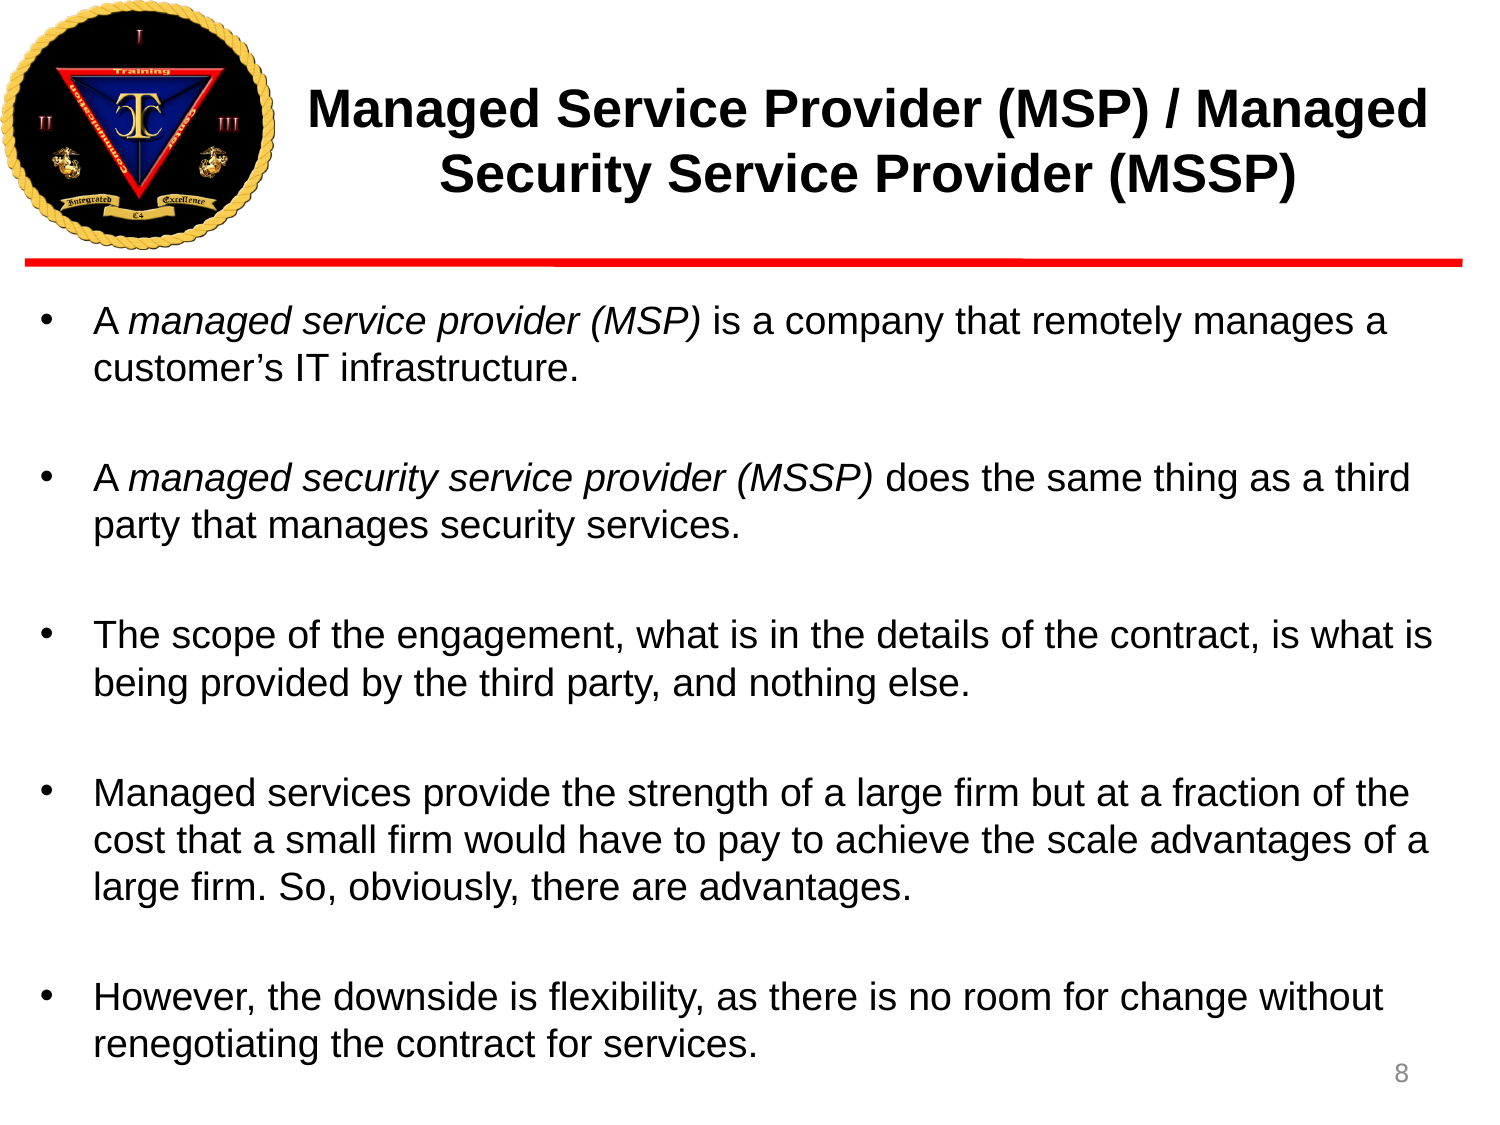

# Managed Service Provider (MSP) / Managed Security Service Provider (MSSP)
A managed service provider (MSP) is a company that remotely manages a customer’s IT infrastructure.

A managed security service provider (MSSP) does the same thing as a third party that manages security services.

The scope of the engagement, what is in the details of the contract, is what is being provided by the third party, and nothing else.

Managed services provide the strength of a large firm but at a fraction of the cost that a small firm would have to pay to achieve the scale advantages of a large firm. So, obviously, there are advantages.

However, the downside is flexibility, as there is no room for change without renegotiating the contract for services.
8